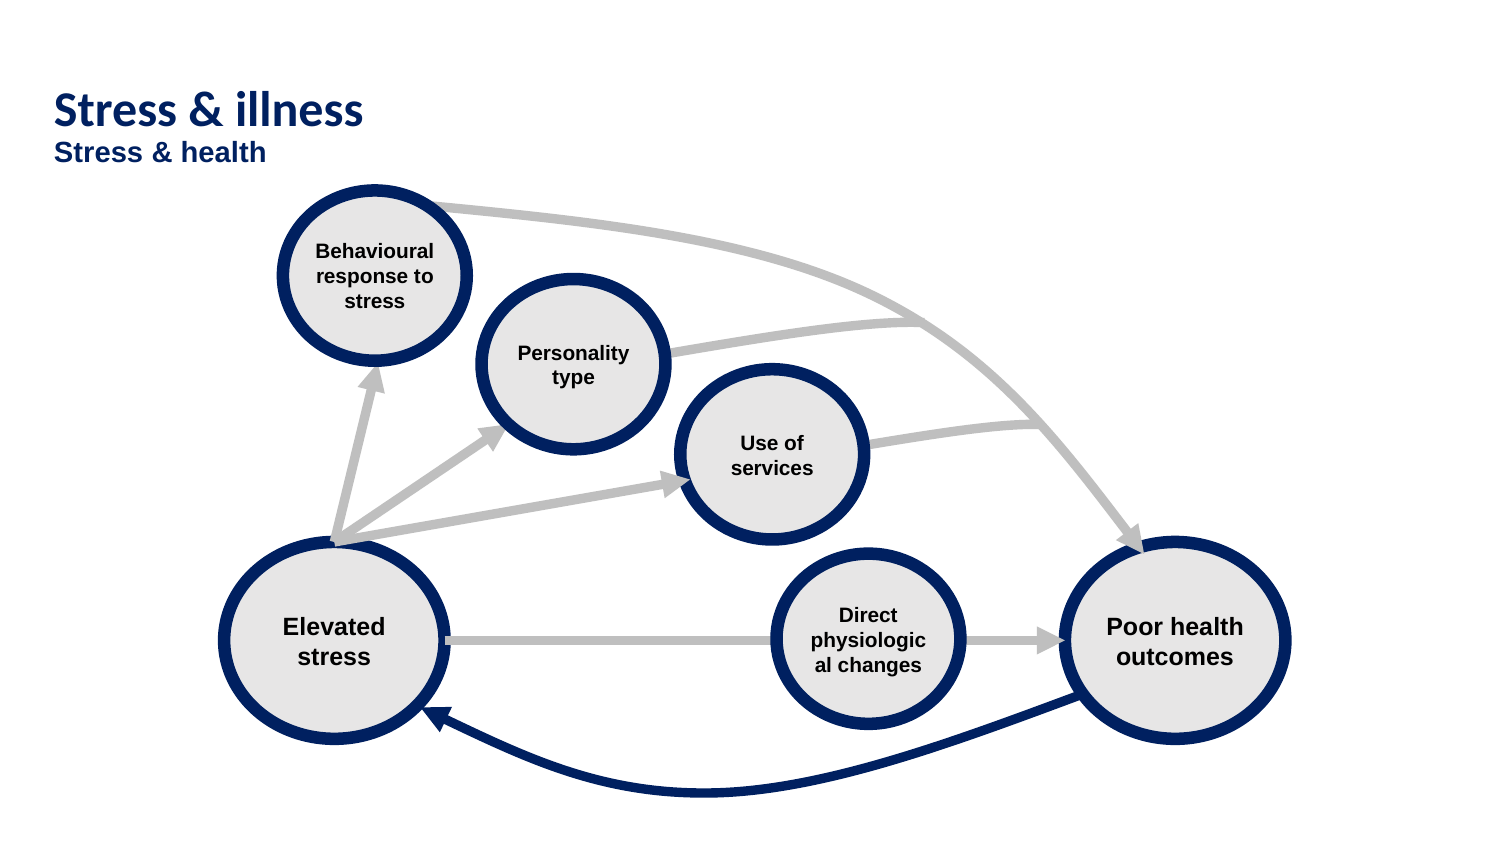

Stress & illness
Stress & health
Behavioural response to stress

Personality type

Use of services

Elevated stress
Poor health outcomes
Direct physiological changes